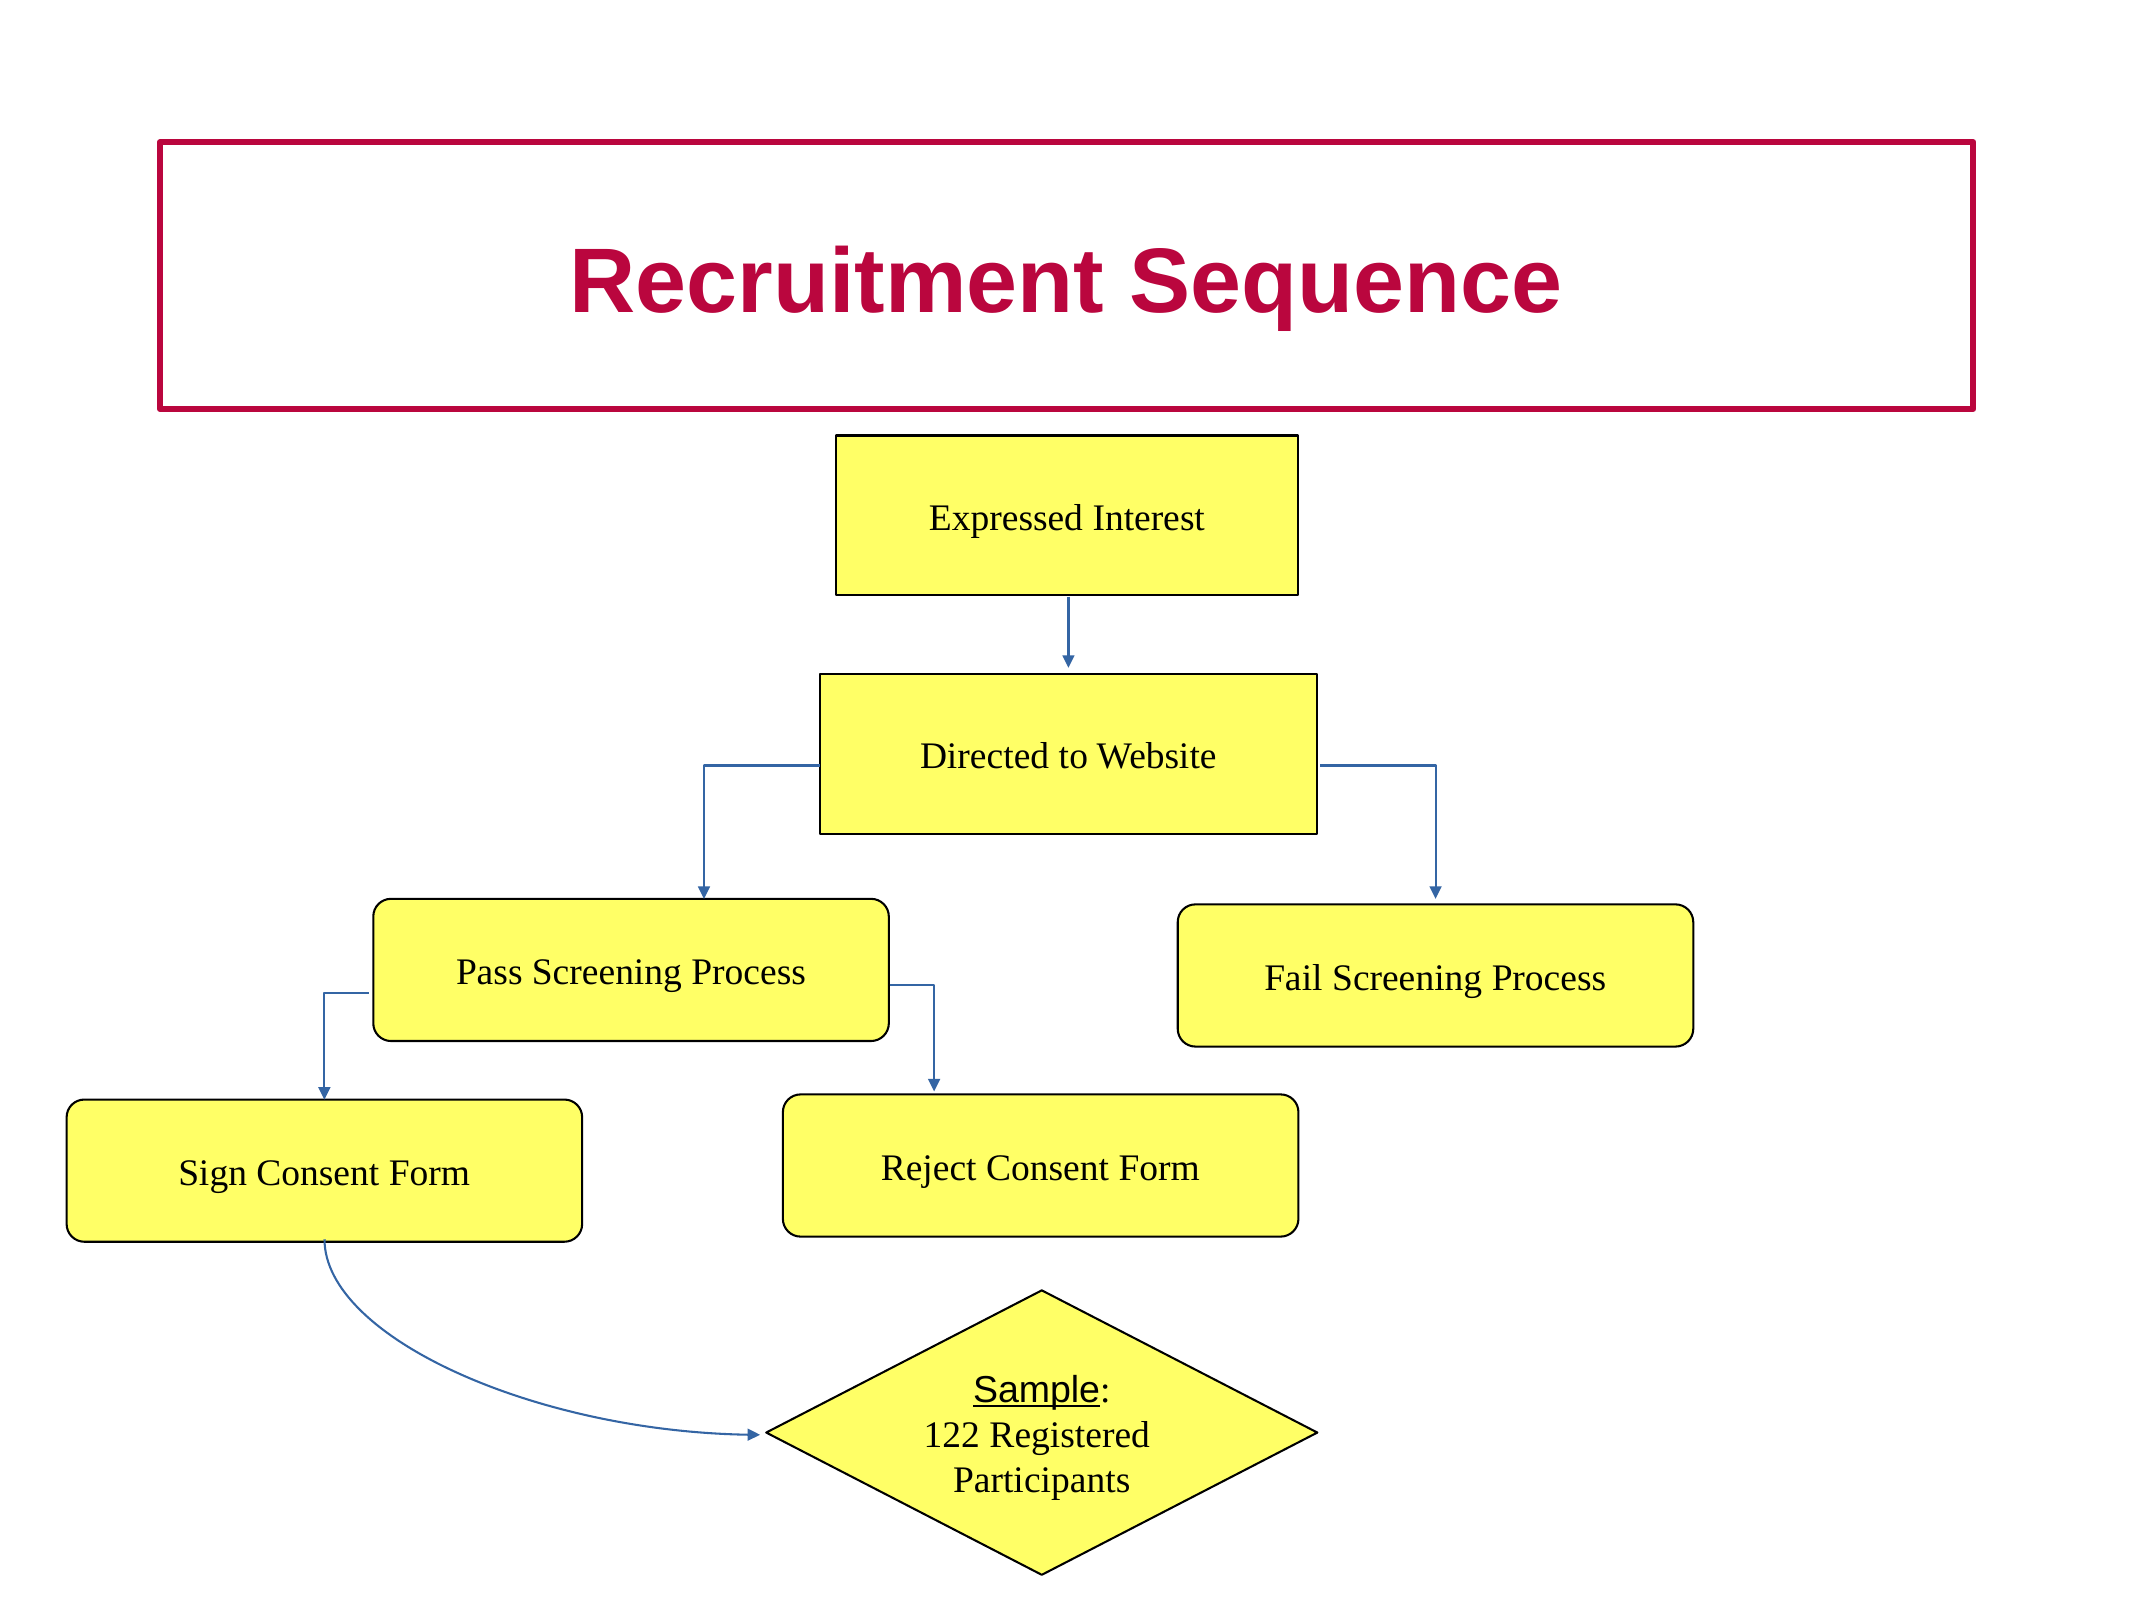

Recruitment Sequence

Expressed Interest

Directed to Website

Pass Screening Process

Fail Screening Process

Reject Consent Form

Sign Consent Form

Sample:
122 Registered
Participants